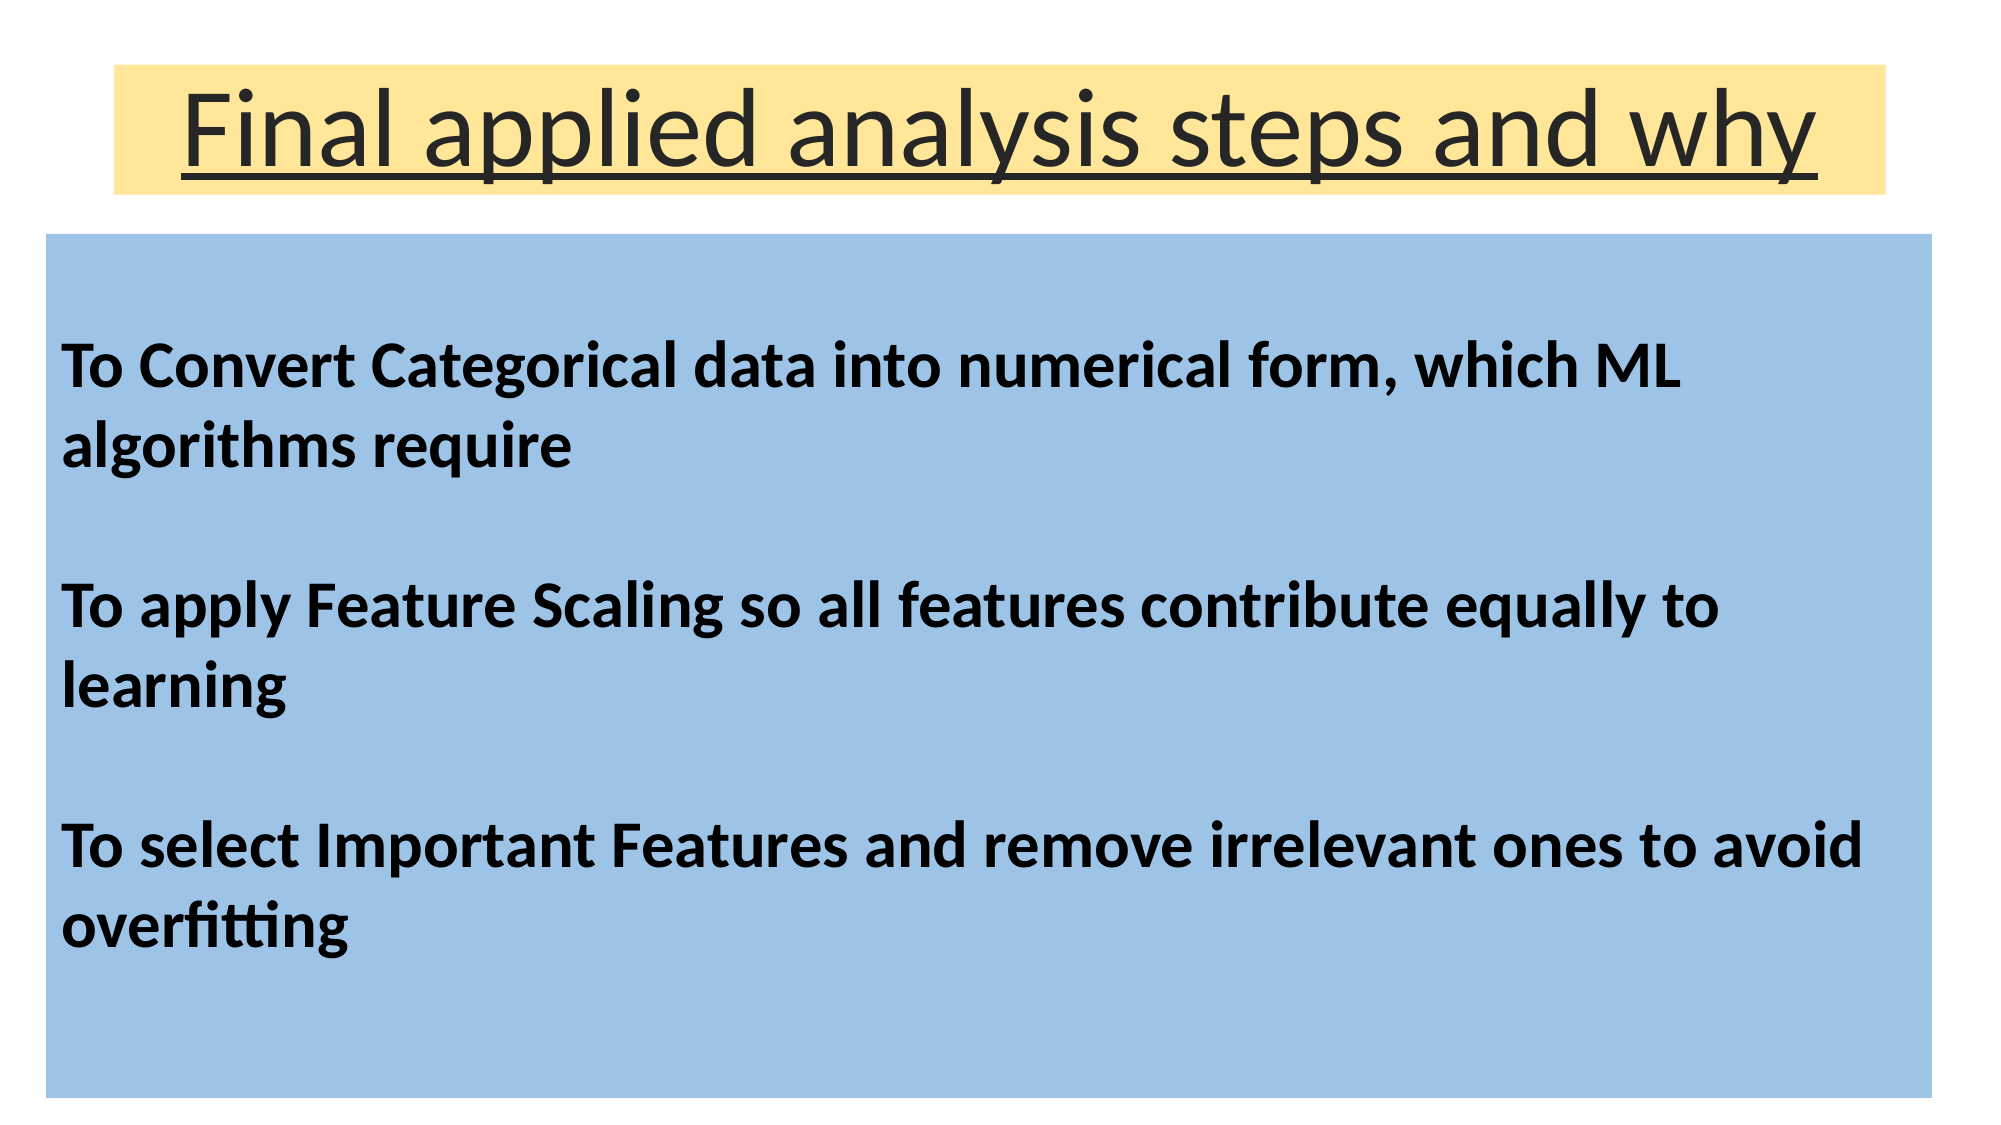

# Final applied analysis steps and why

To Convert Categorical data into numerical form, which ML algorithms require

To apply Feature Scaling so all features contribute equally to learning

To select Important Features and remove irrelevant ones to avoid overfitting